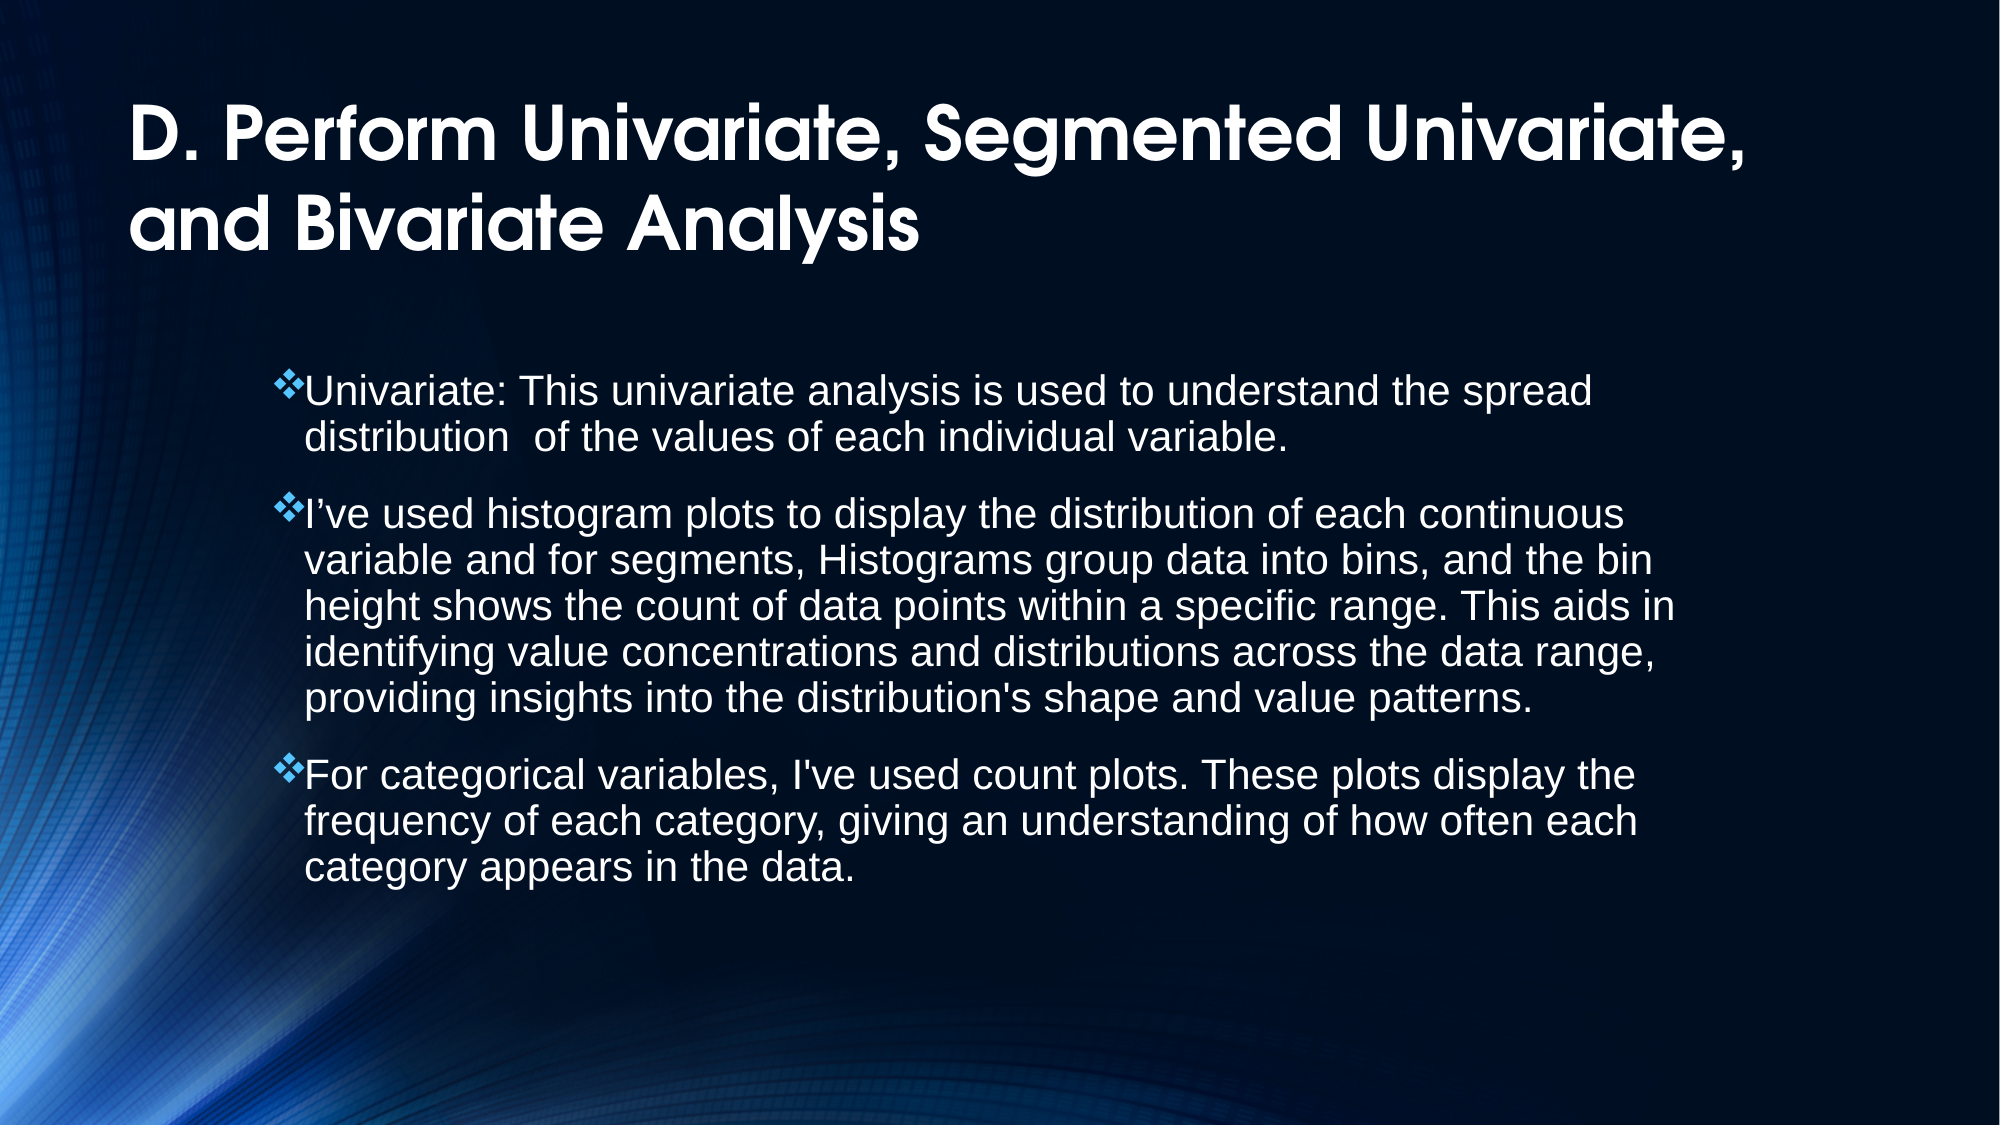

D. Perform Univariate, Segmented Univariate,    and Bivariate Analysis
Univariate: This univariate analysis is used to understand the spread distribution  of the values of each individual variable.
I’ve used histogram plots to display the distribution of each continuous variable and for segments, Histograms group data into bins, and the bin height shows the count of data points within a specific range. This aids in identifying value concentrations and distributions across the data range, providing insights into the distribution's shape and value patterns.
For categorical variables, I've used count plots. These plots display the frequency of each category, giving an understanding of how often each category appears in the data.